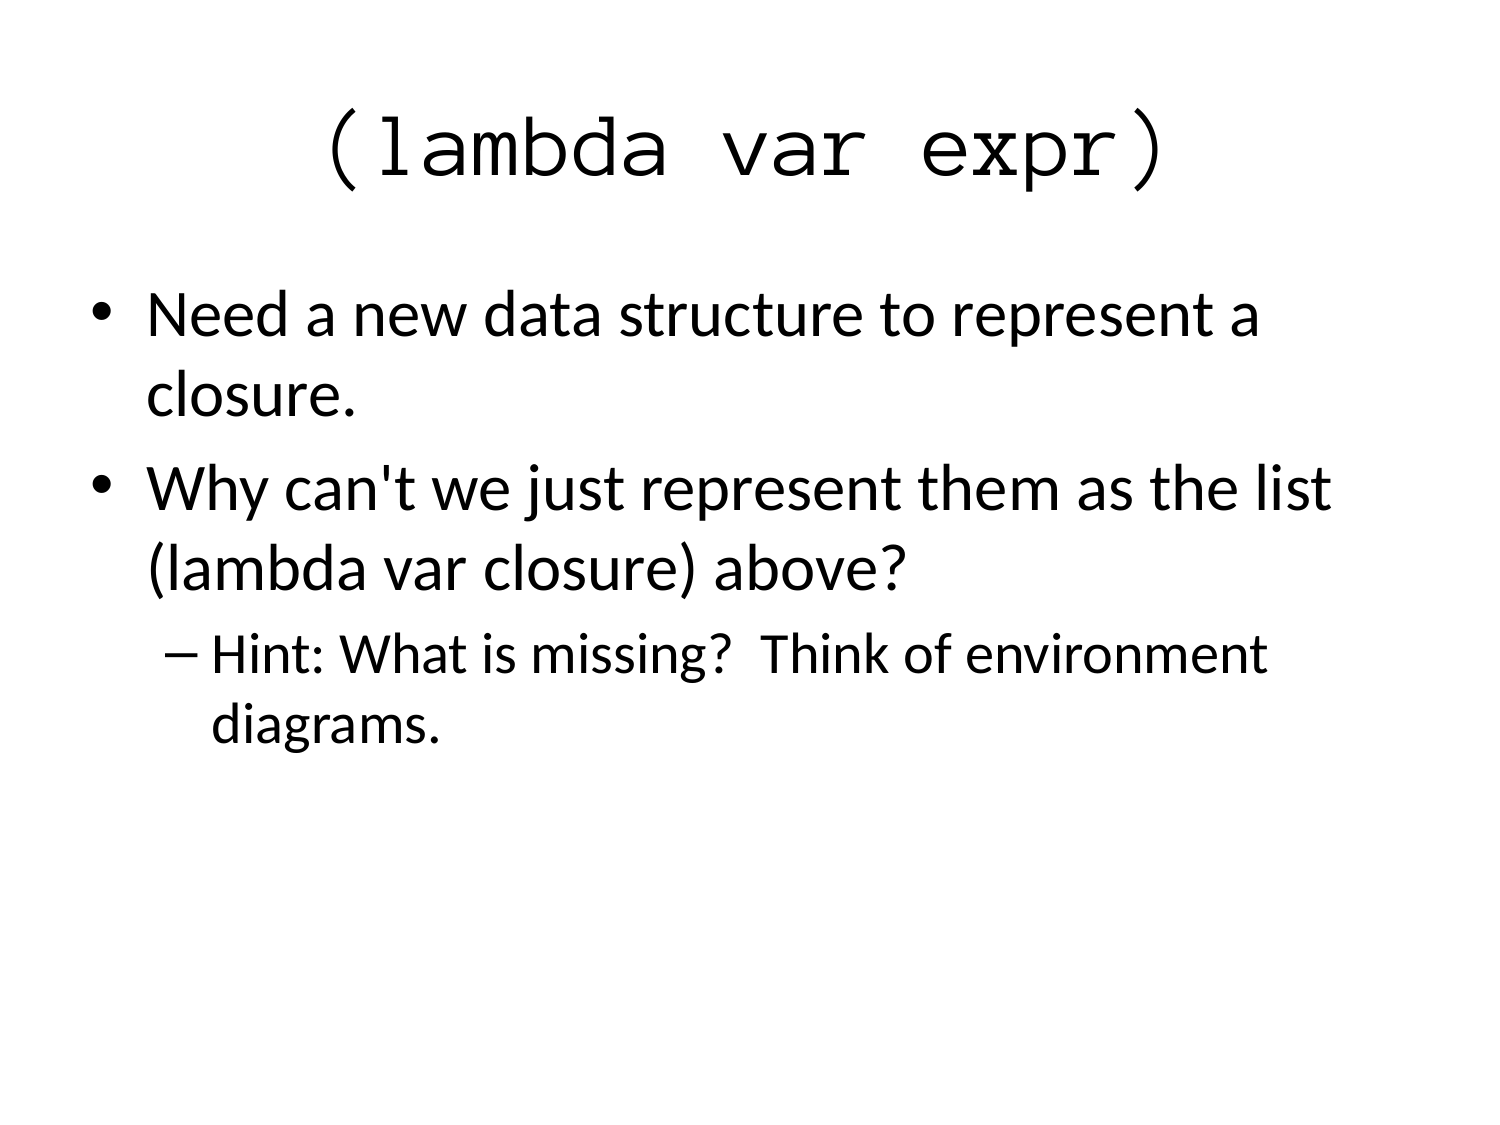

# (lambda var expr)
Need a new data structure to represent a closure.
Why can't we just represent them as the list (lambda var closure) above?
Hint: What is missing?  Think of environment diagrams.